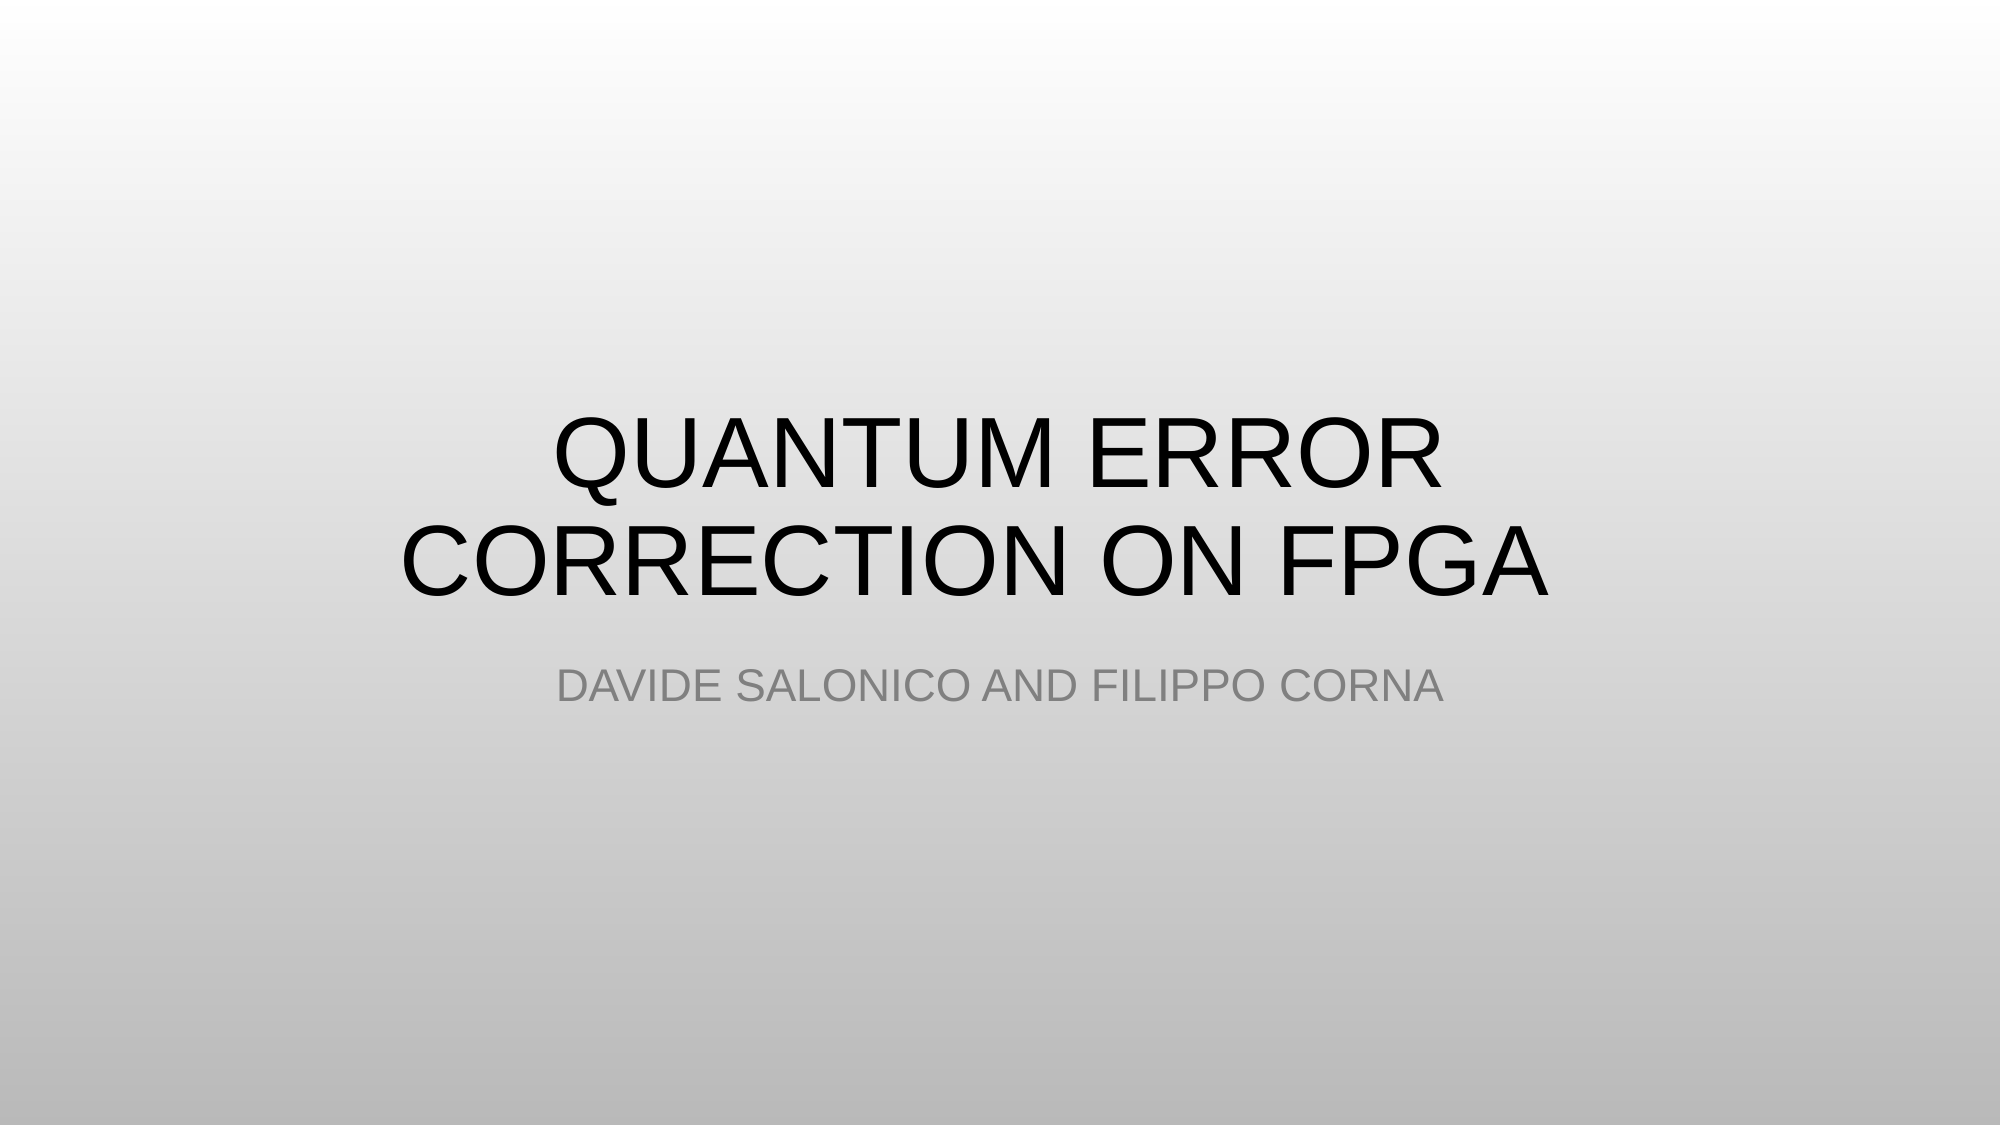

# QUAntum Error Correction on FPGA
Davide Salonico and Filippo Corna